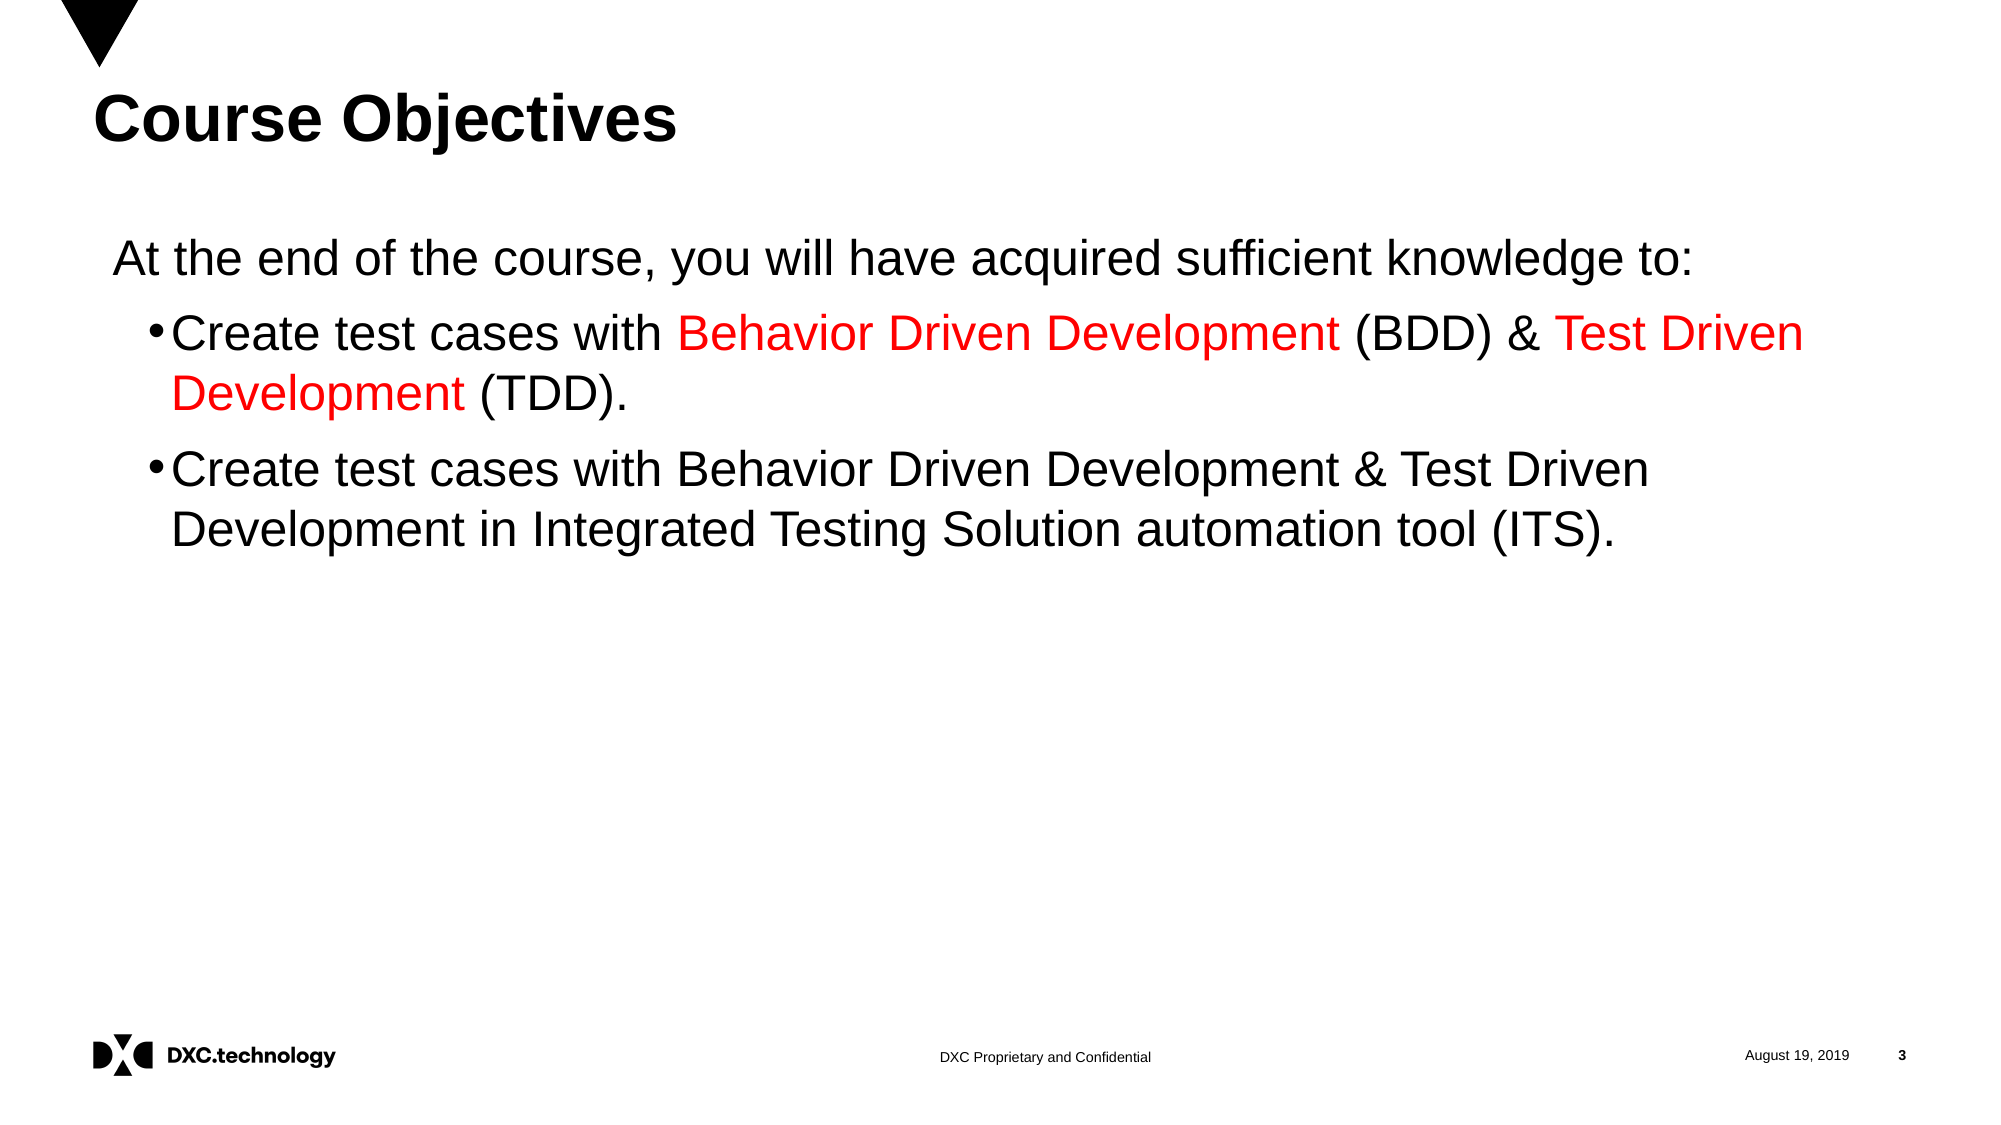

# Course Objectives
At the end of the course, you will have acquired sufficient knowledge to:
Create test cases with Behavior Driven Development (BDD) & Test Driven Development (TDD).
Create test cases with Behavior Driven Development & Test Driven Development in Integrated Testing Solution automation tool (ITS).